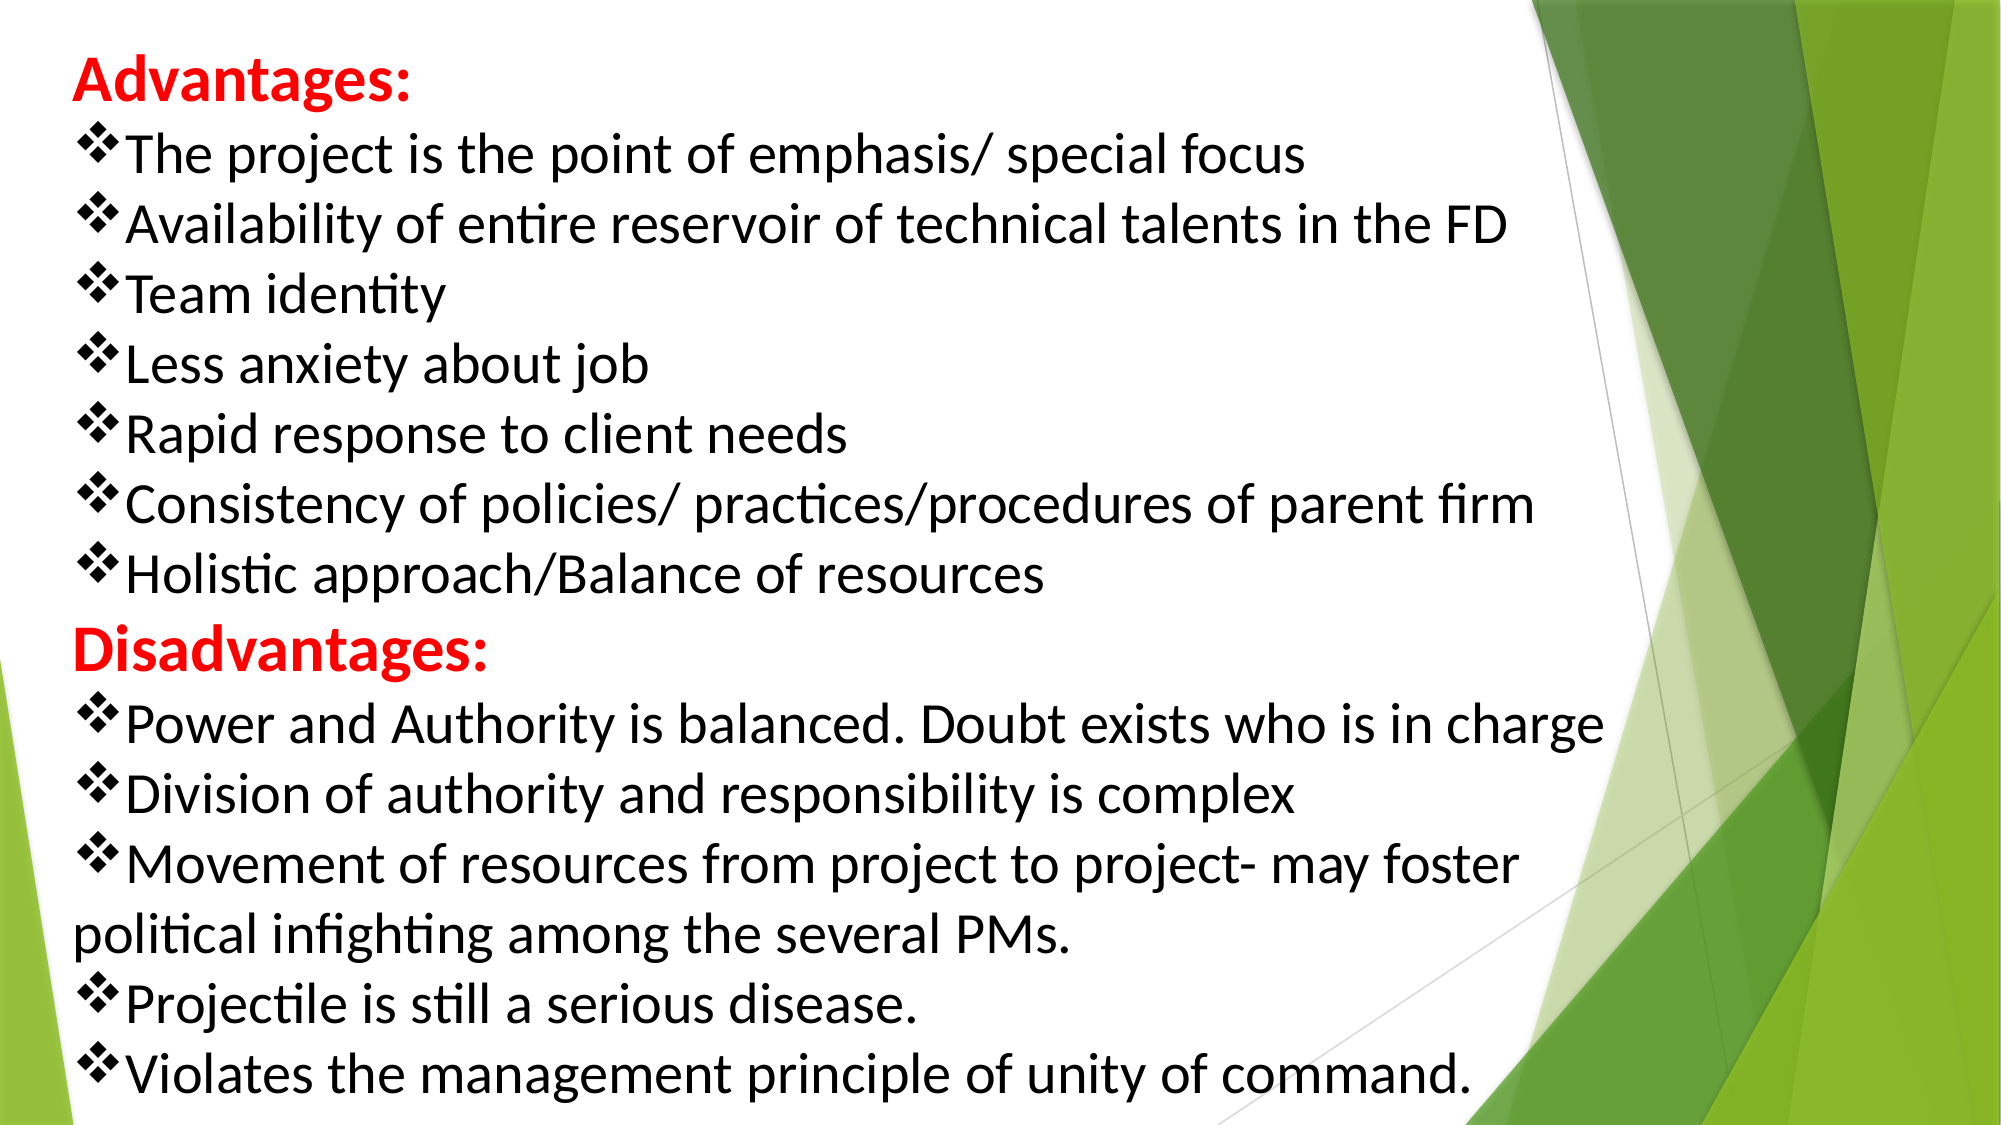

Advantages:
The project is the point of emphasis/ special focus
Availability of entire reservoir of technical talents in the FD
Team identity
Less anxiety about job
Rapid response to client needs
Consistency of policies/ practices/procedures of parent firm
Holistic approach/Balance of resources
Disadvantages:
Power and Authority is balanced. Doubt exists who is in charge
Division of authority and responsibility is complex
Movement of resources from project to project- may foster political infighting among the several PMs.
Projectile is still a serious disease.
Violates the management principle of unity of command.